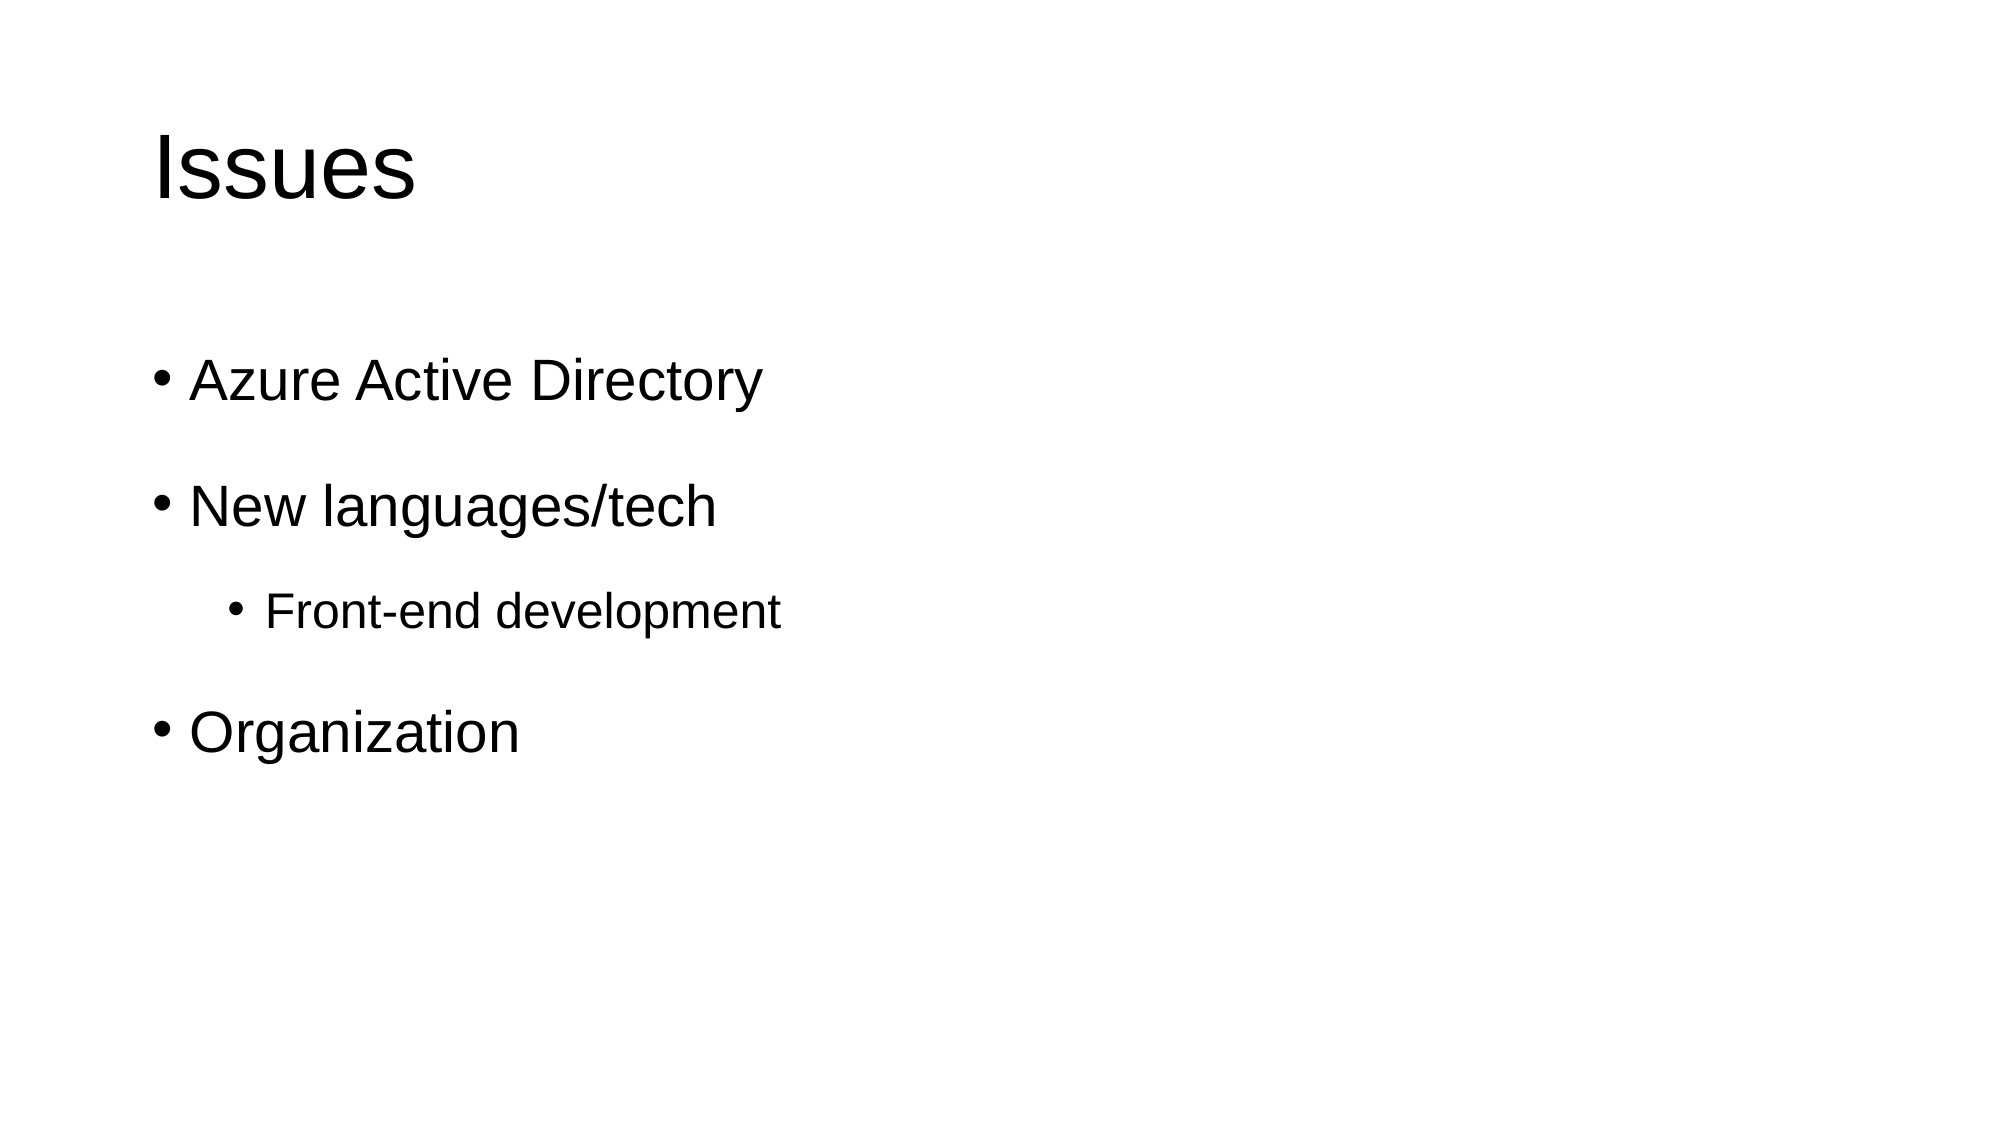

# Issues
Azure Active Directory
New languages/tech
Front-end development
Organization